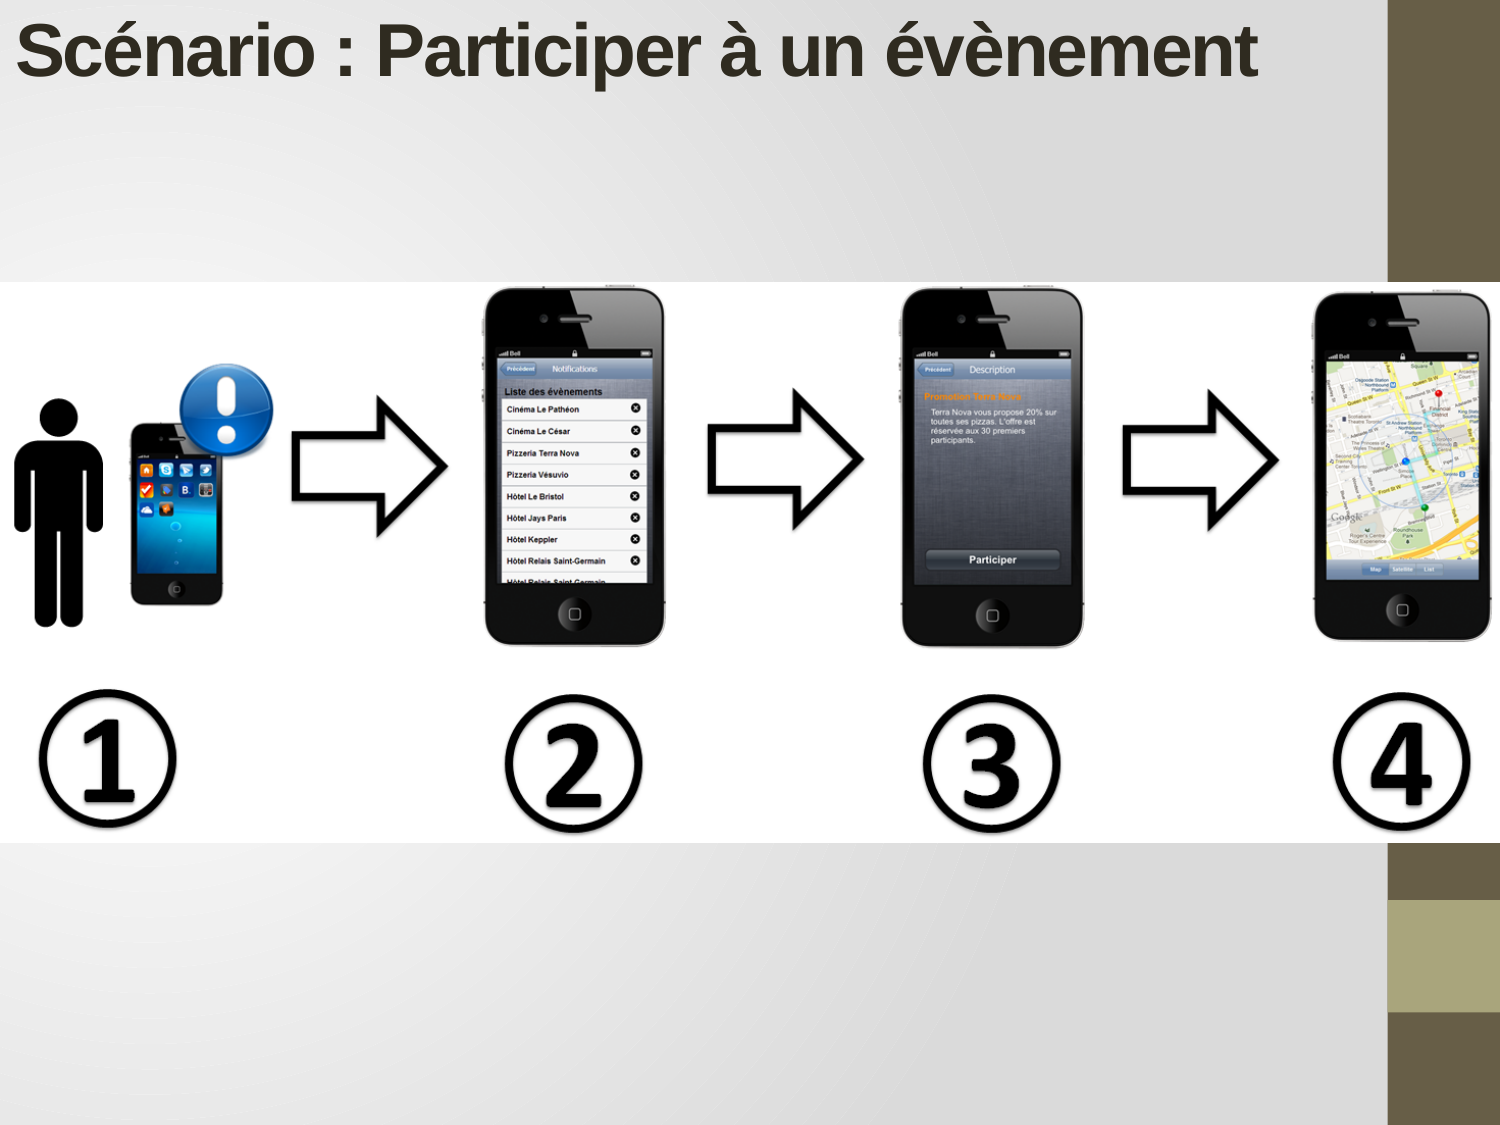

# Scénario : Participer à un évènement